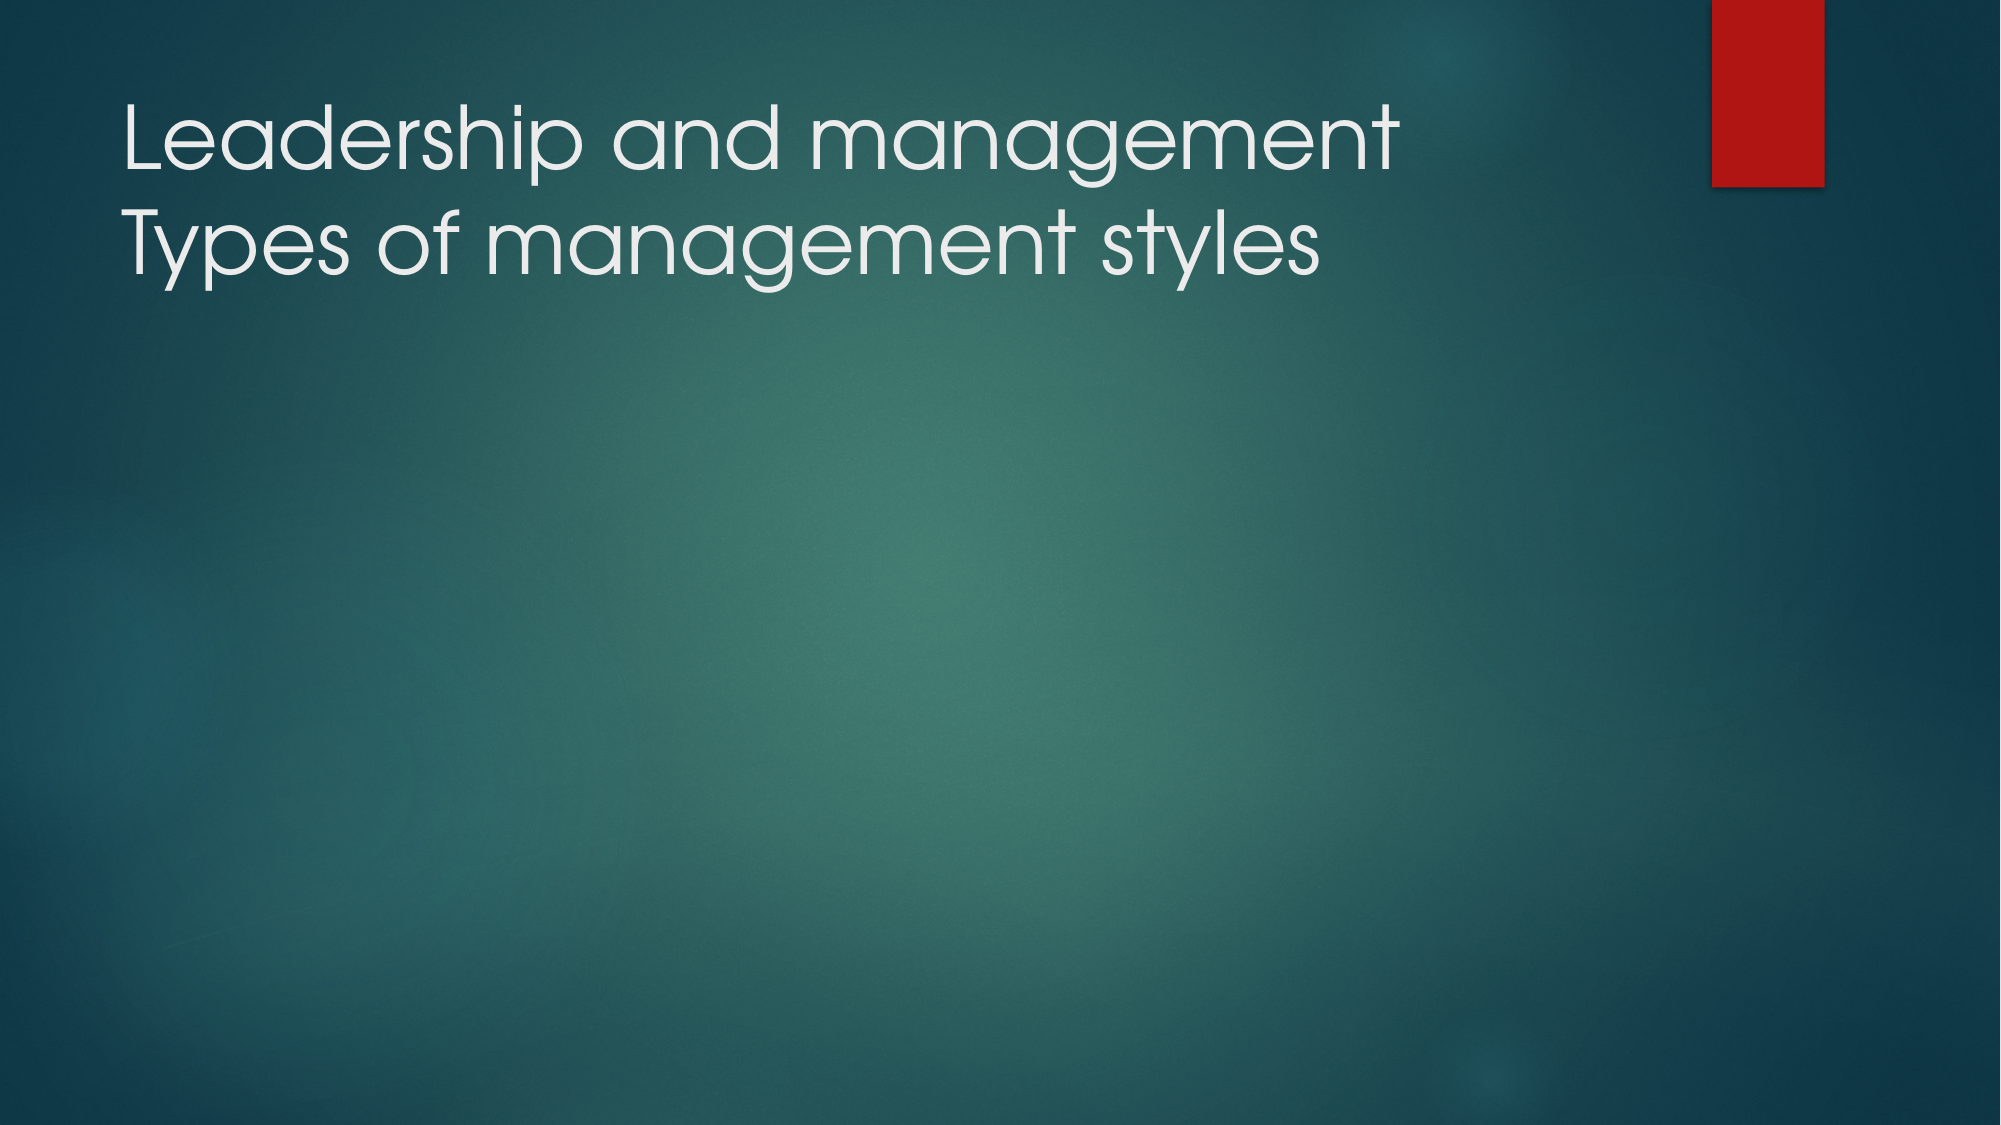

# Leadership and management Types of management styles